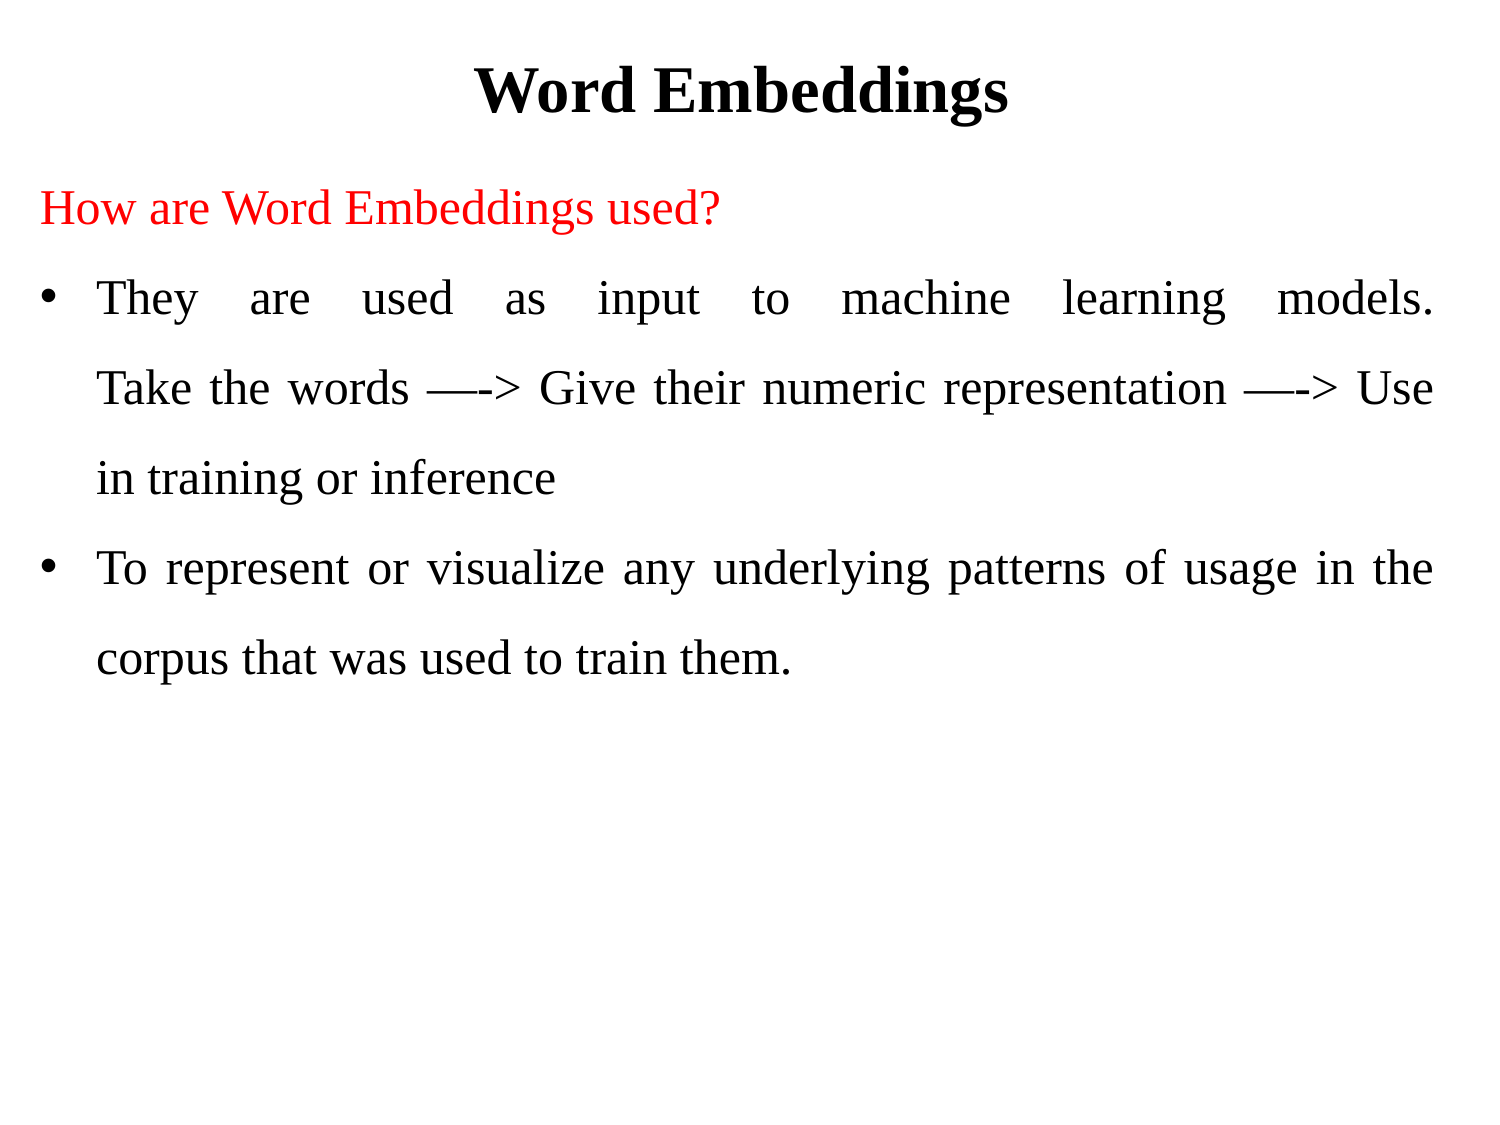

# Word Embeddings
How are Word Embeddings used?
They are used as input to machine learning models.
Take the words —-> Give their numeric representation —-> Use in training or inference
To represent or visualize any underlying patterns of usage in the corpus that was used to train them.